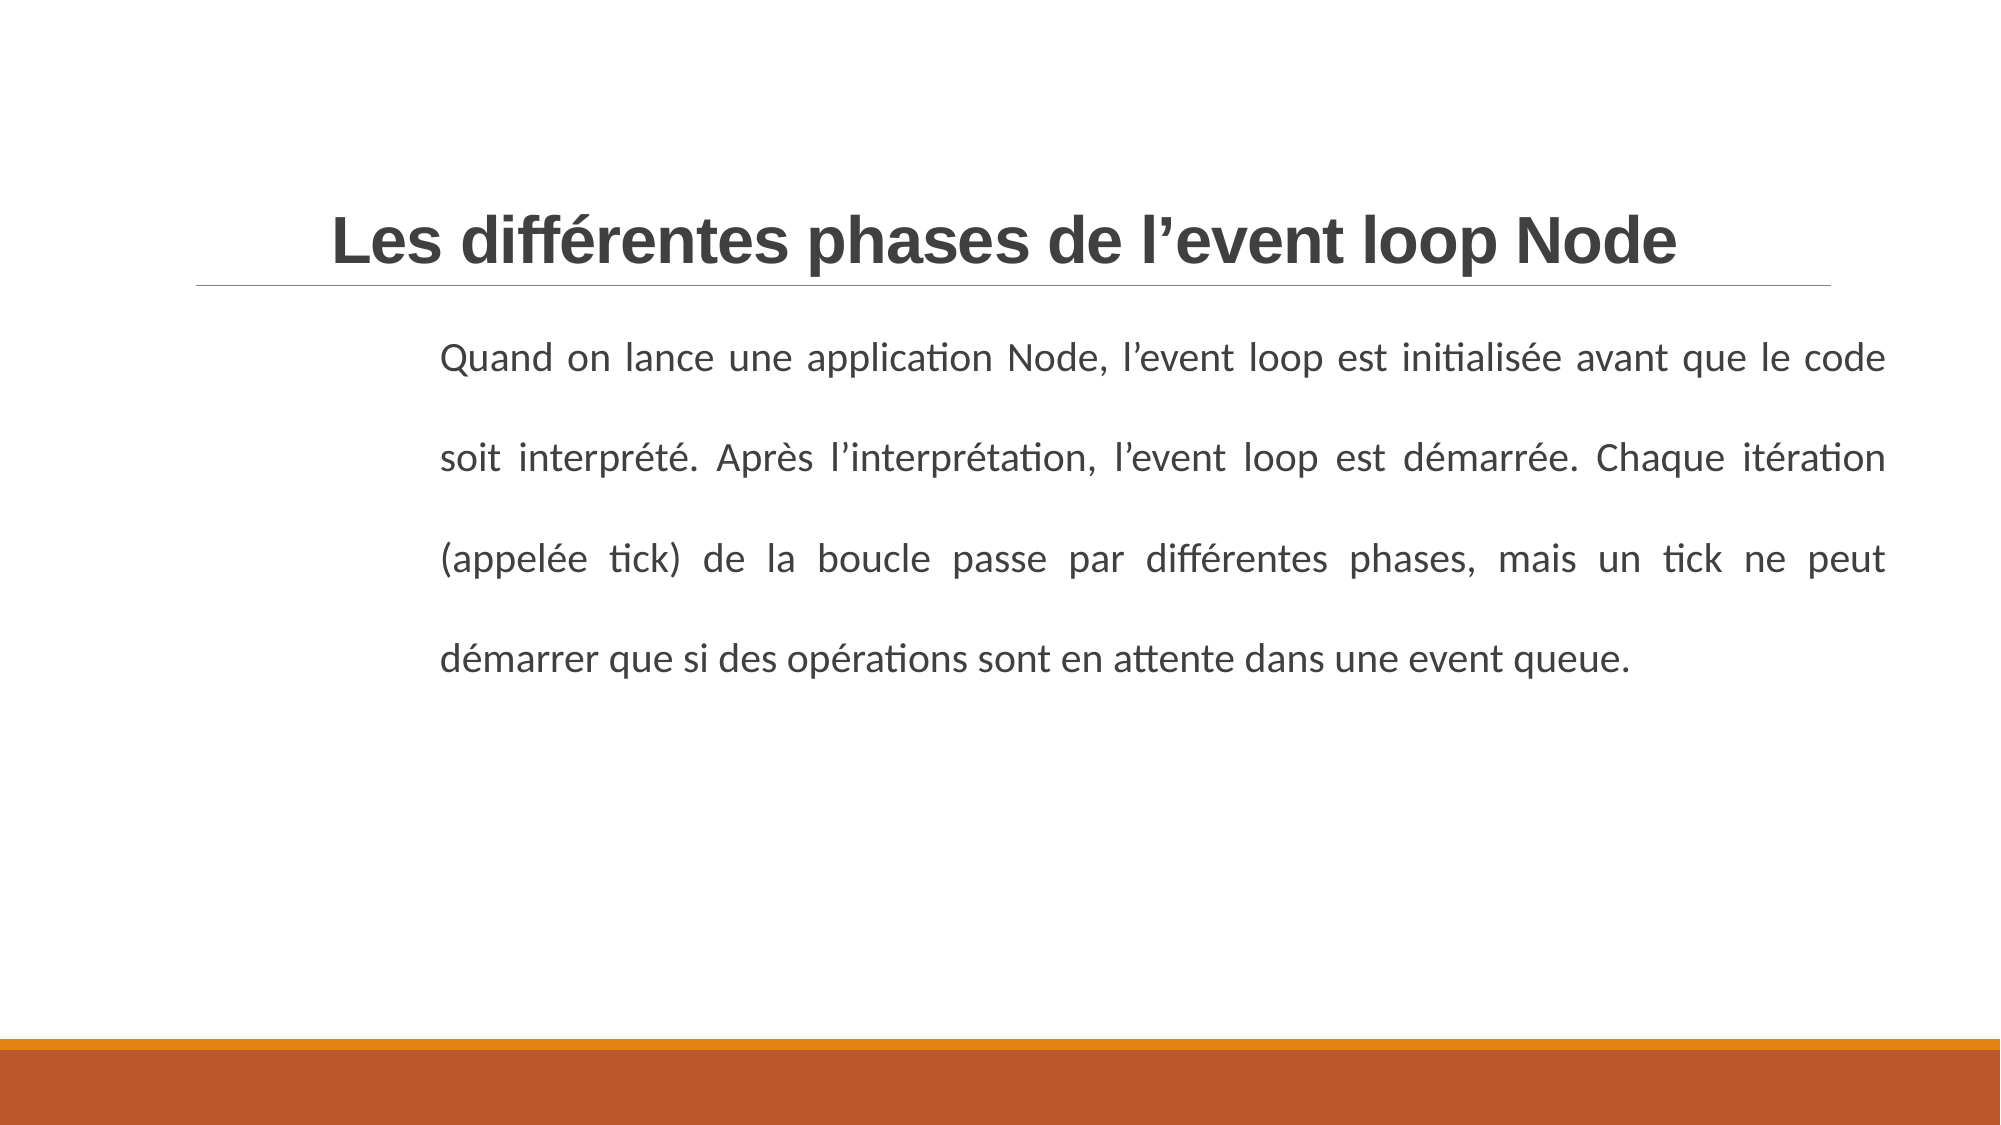

# Les différentes phases de l’event loop Node
Quand on lance une application Node, l’event loop est initialisée avant que le code soit interprété. Après l’interprétation, l’event loop est démarrée. Chaque itération (appelée tick) de la boucle passe par différentes phases, mais un tick ne peut démarrer que si des opérations sont en attente dans une event queue.